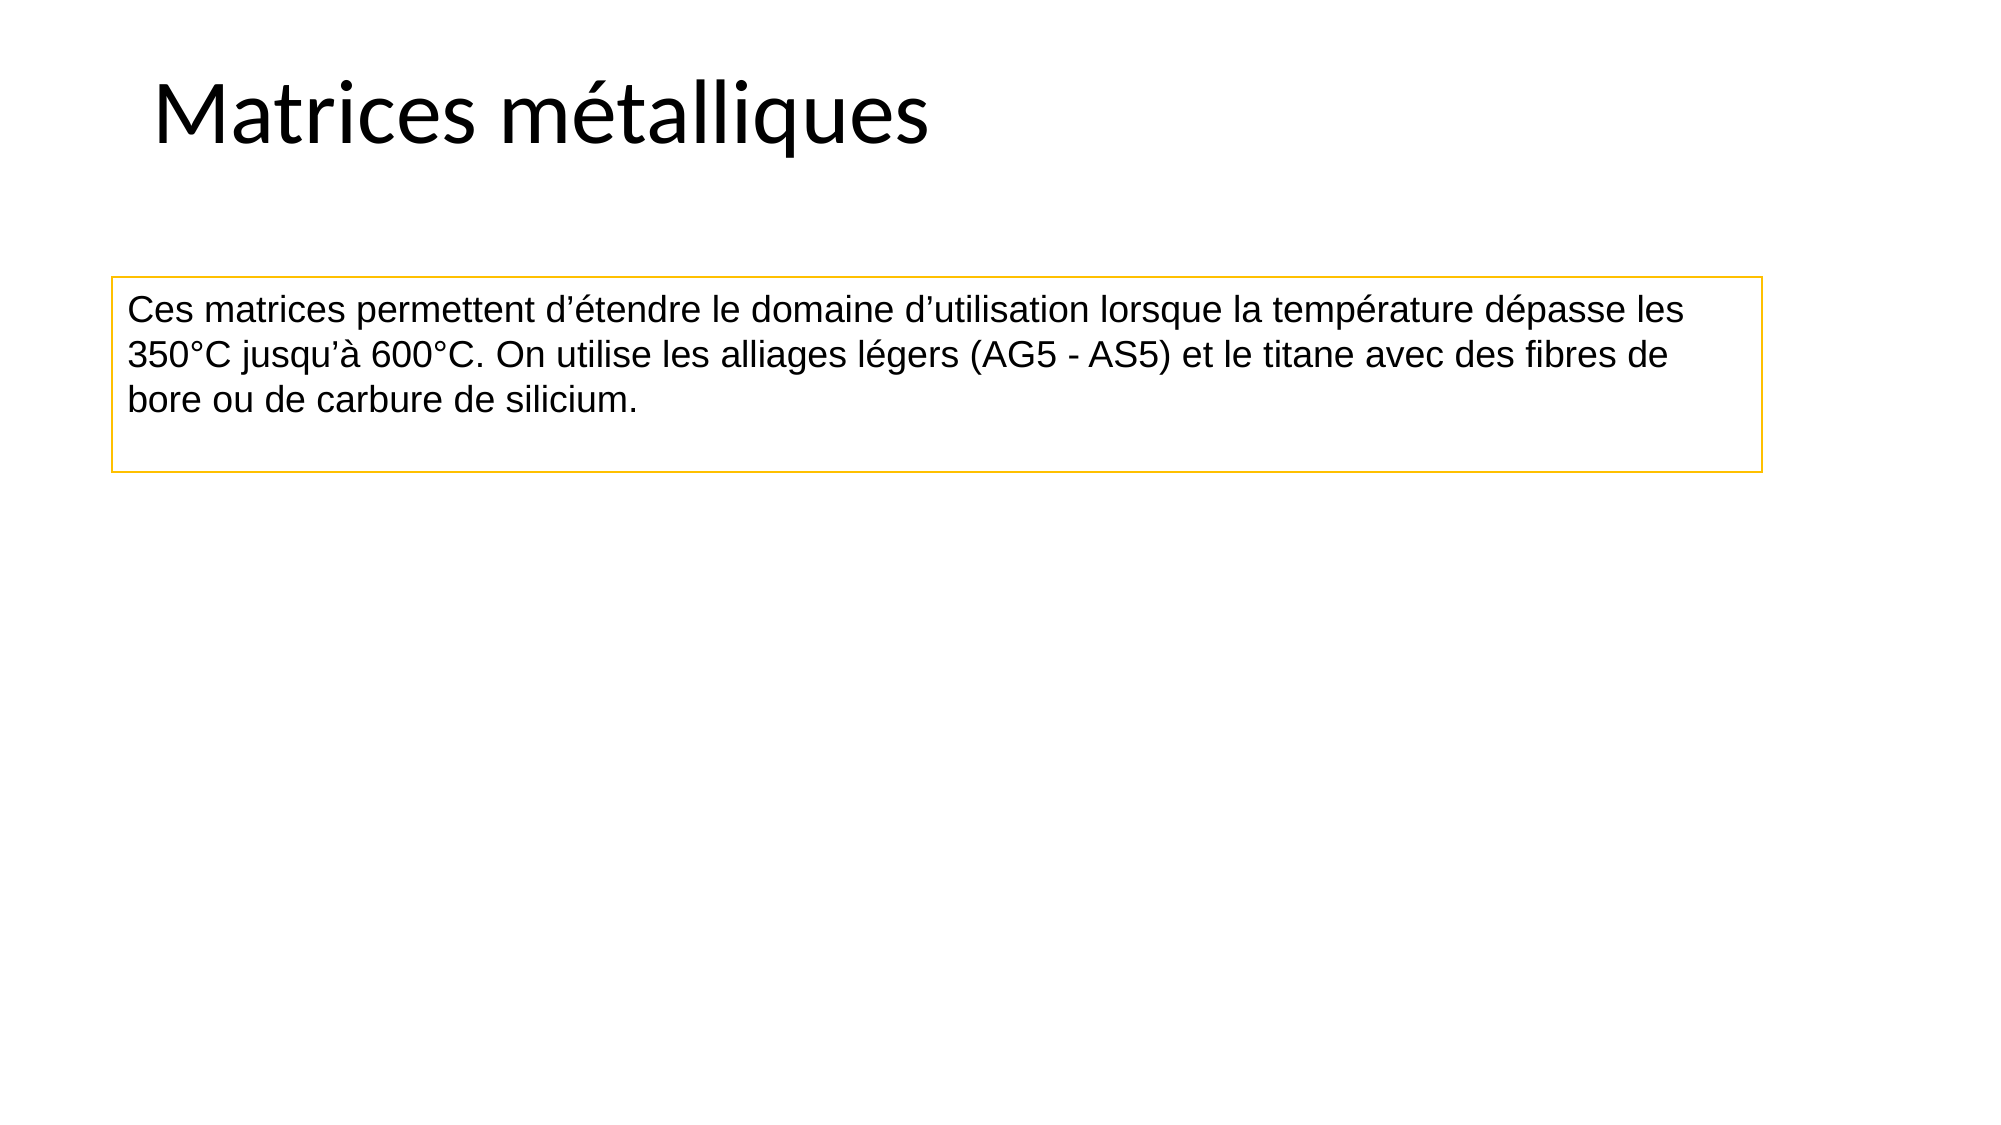

# Matrices métalliques
Ces matrices permettent d’étendre le domaine d’utilisation lorsque la température dépasse les 350°C jusqu’à 600°C. On utilise les alliages légers (AG5 - AS5) et le titane avec des fibres de bore ou de carbure de silicium.